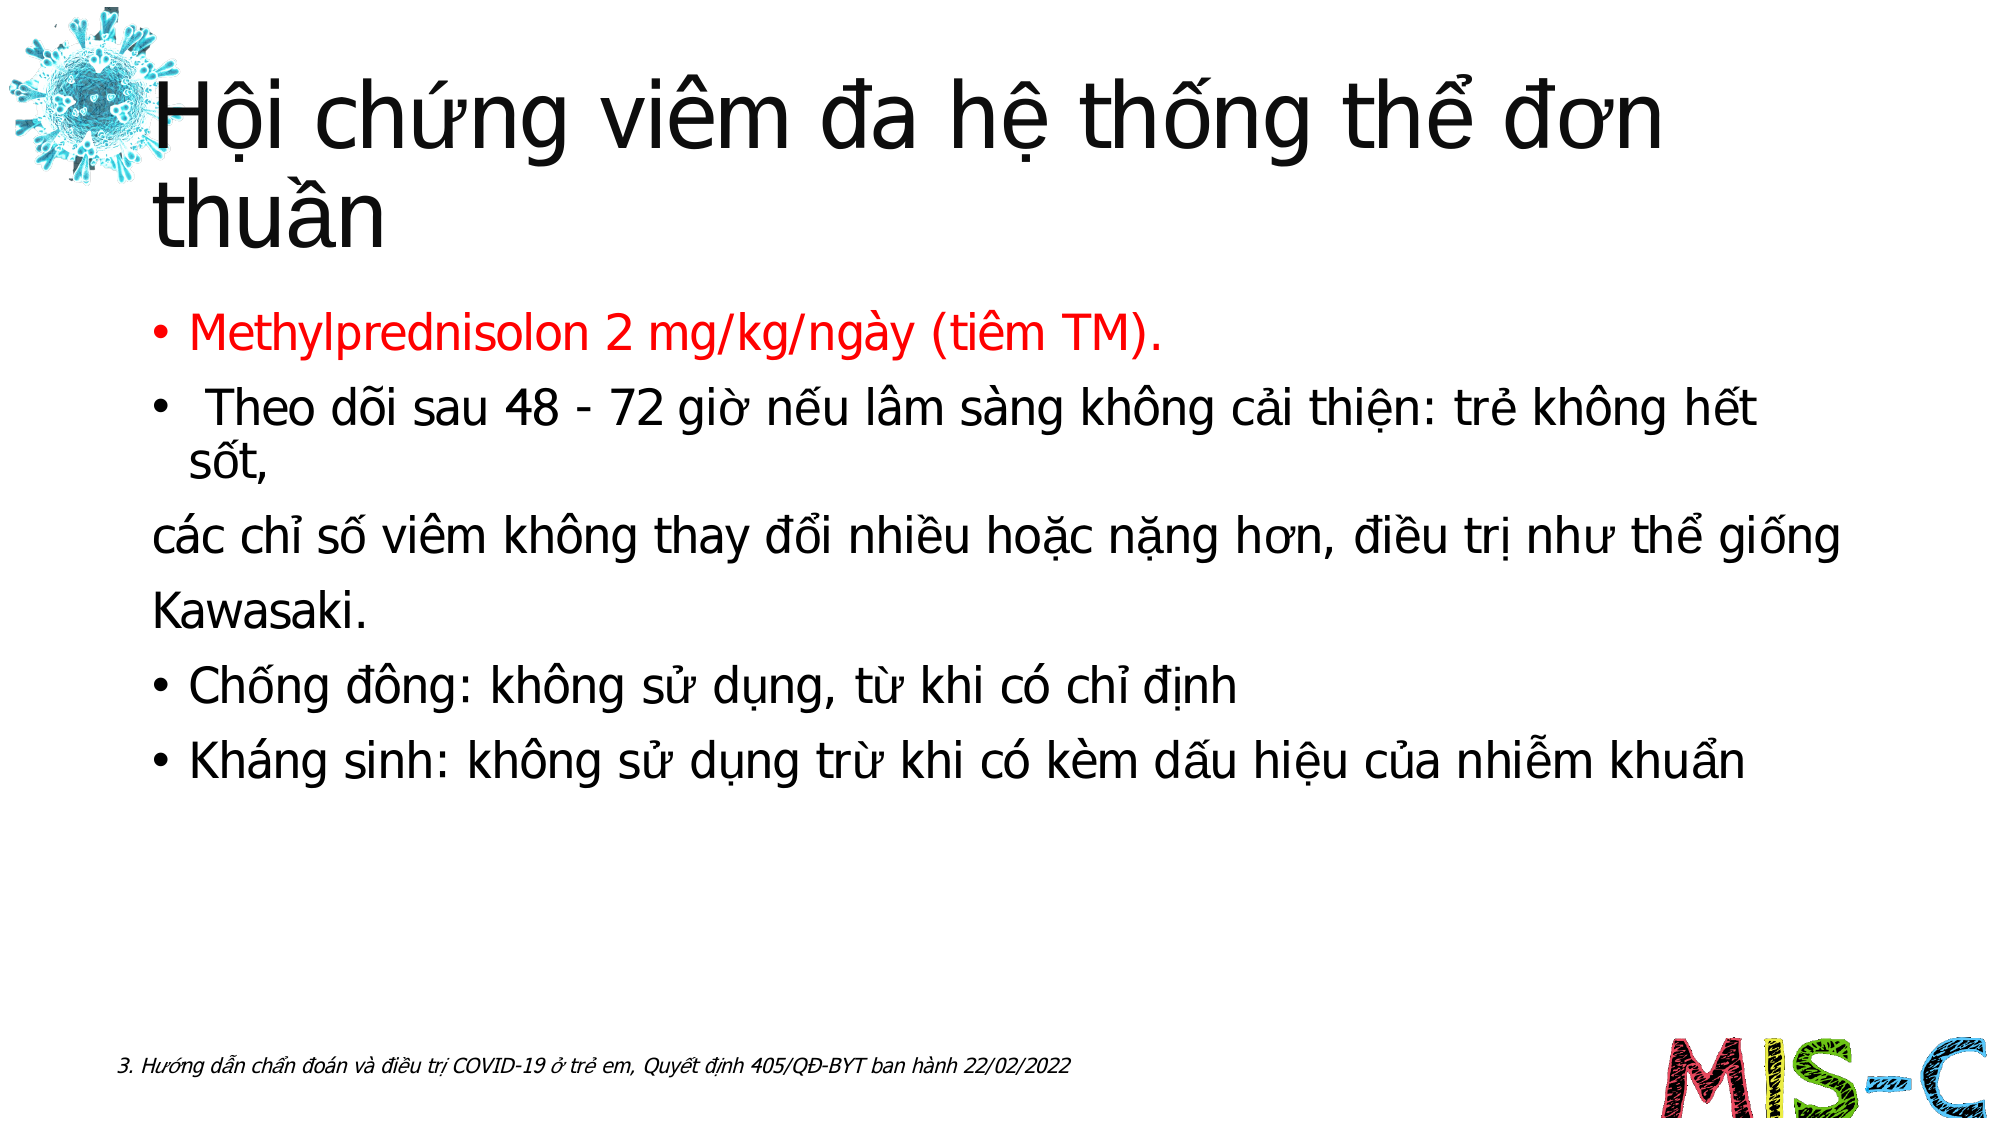

# Hội chứng viêm đa hệ thống thể đơn thuần
Methylprednisolon 2 mg/kg/ngày (tiêm TM).
 Theo dõi sau 48 - 72 giờ nếu lâm sàng không cải thiện: trẻ không hết sốt,
các chỉ số viêm không thay đổi nhiều hoặc nặng hơn, điều trị như thể giống
Kawasaki.
Chống đông: không sử dụng, từ khi có chỉ định
Kháng sinh: không sử dụng trừ khi có kèm dấu hiệu của nhiễm khuẩn
3. Hướng dẫn chẩn đoán và điều trị COVID-19 ở trẻ em, Quyết định 405/QĐ-BYT ban hành 22/02/2022